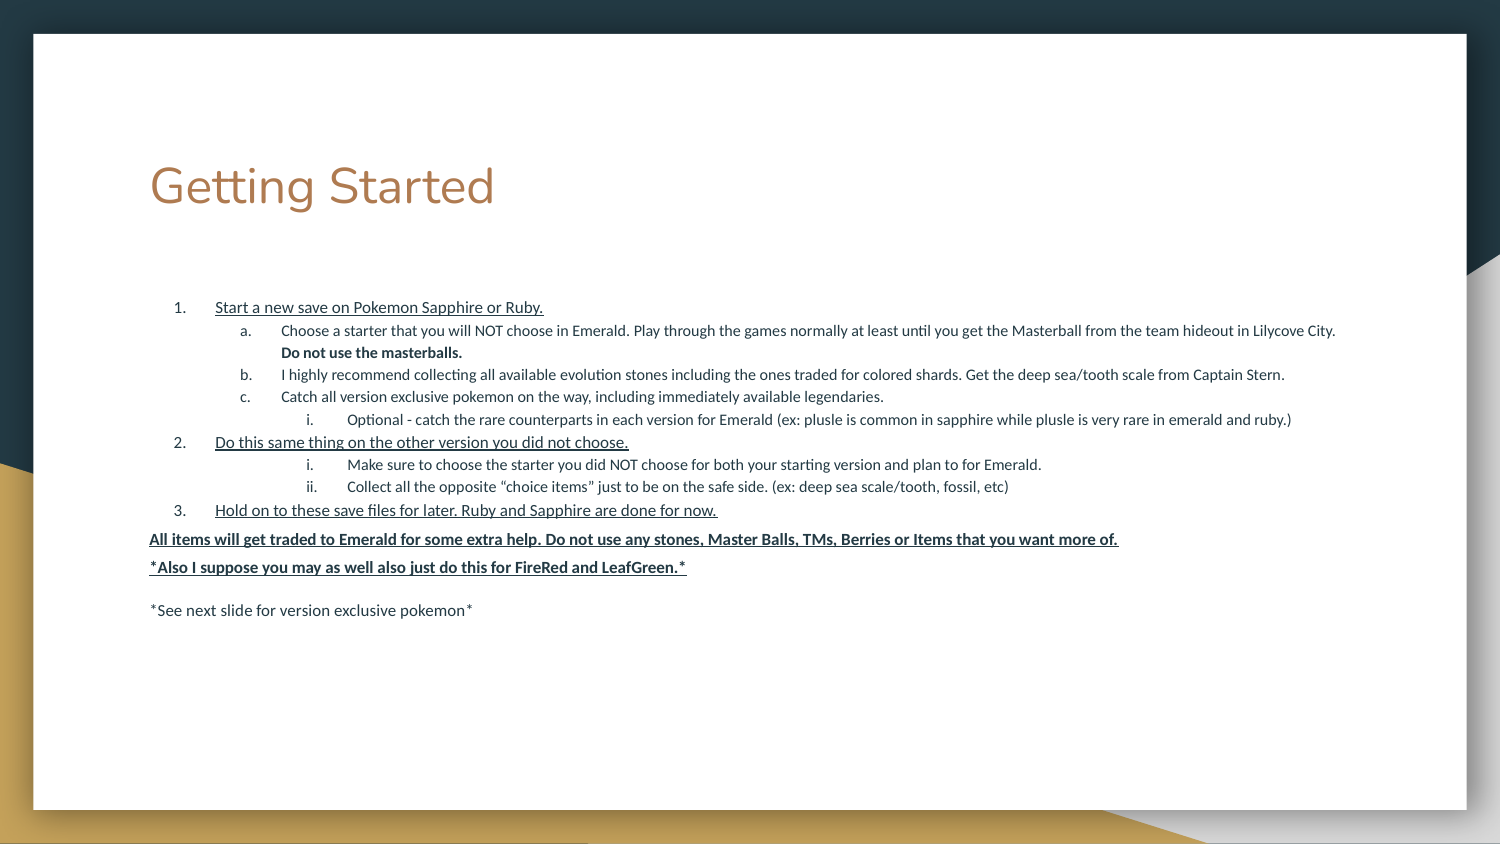

# Getting Started
Start a new save on Pokemon Sapphire or Ruby.
Choose a starter that you will NOT choose in Emerald. Play through the games normally at least until you get the Masterball from the team hideout in Lilycove City. Do not use the masterballs.
I highly recommend collecting all available evolution stones including the ones traded for colored shards. Get the deep sea/tooth scale from Captain Stern.
Catch all version exclusive pokemon on the way, including immediately available legendaries.
Optional - catch the rare counterparts in each version for Emerald (ex: plusle is common in sapphire while plusle is very rare in emerald and ruby.)
Do this same thing on the other version you did not choose.
Make sure to choose the starter you did NOT choose for both your starting version and plan to for Emerald.
Collect all the opposite “choice items” just to be on the safe side. (ex: deep sea scale/tooth, fossil, etc)
Hold on to these save files for later. Ruby and Sapphire are done for now.
All items will get traded to Emerald for some extra help. Do not use any stones, Master Balls, TMs, Berries or Items that you want more of.
*Also I suppose you may as well also just do this for FireRed and LeafGreen.*

*See next slide for version exclusive pokemon*